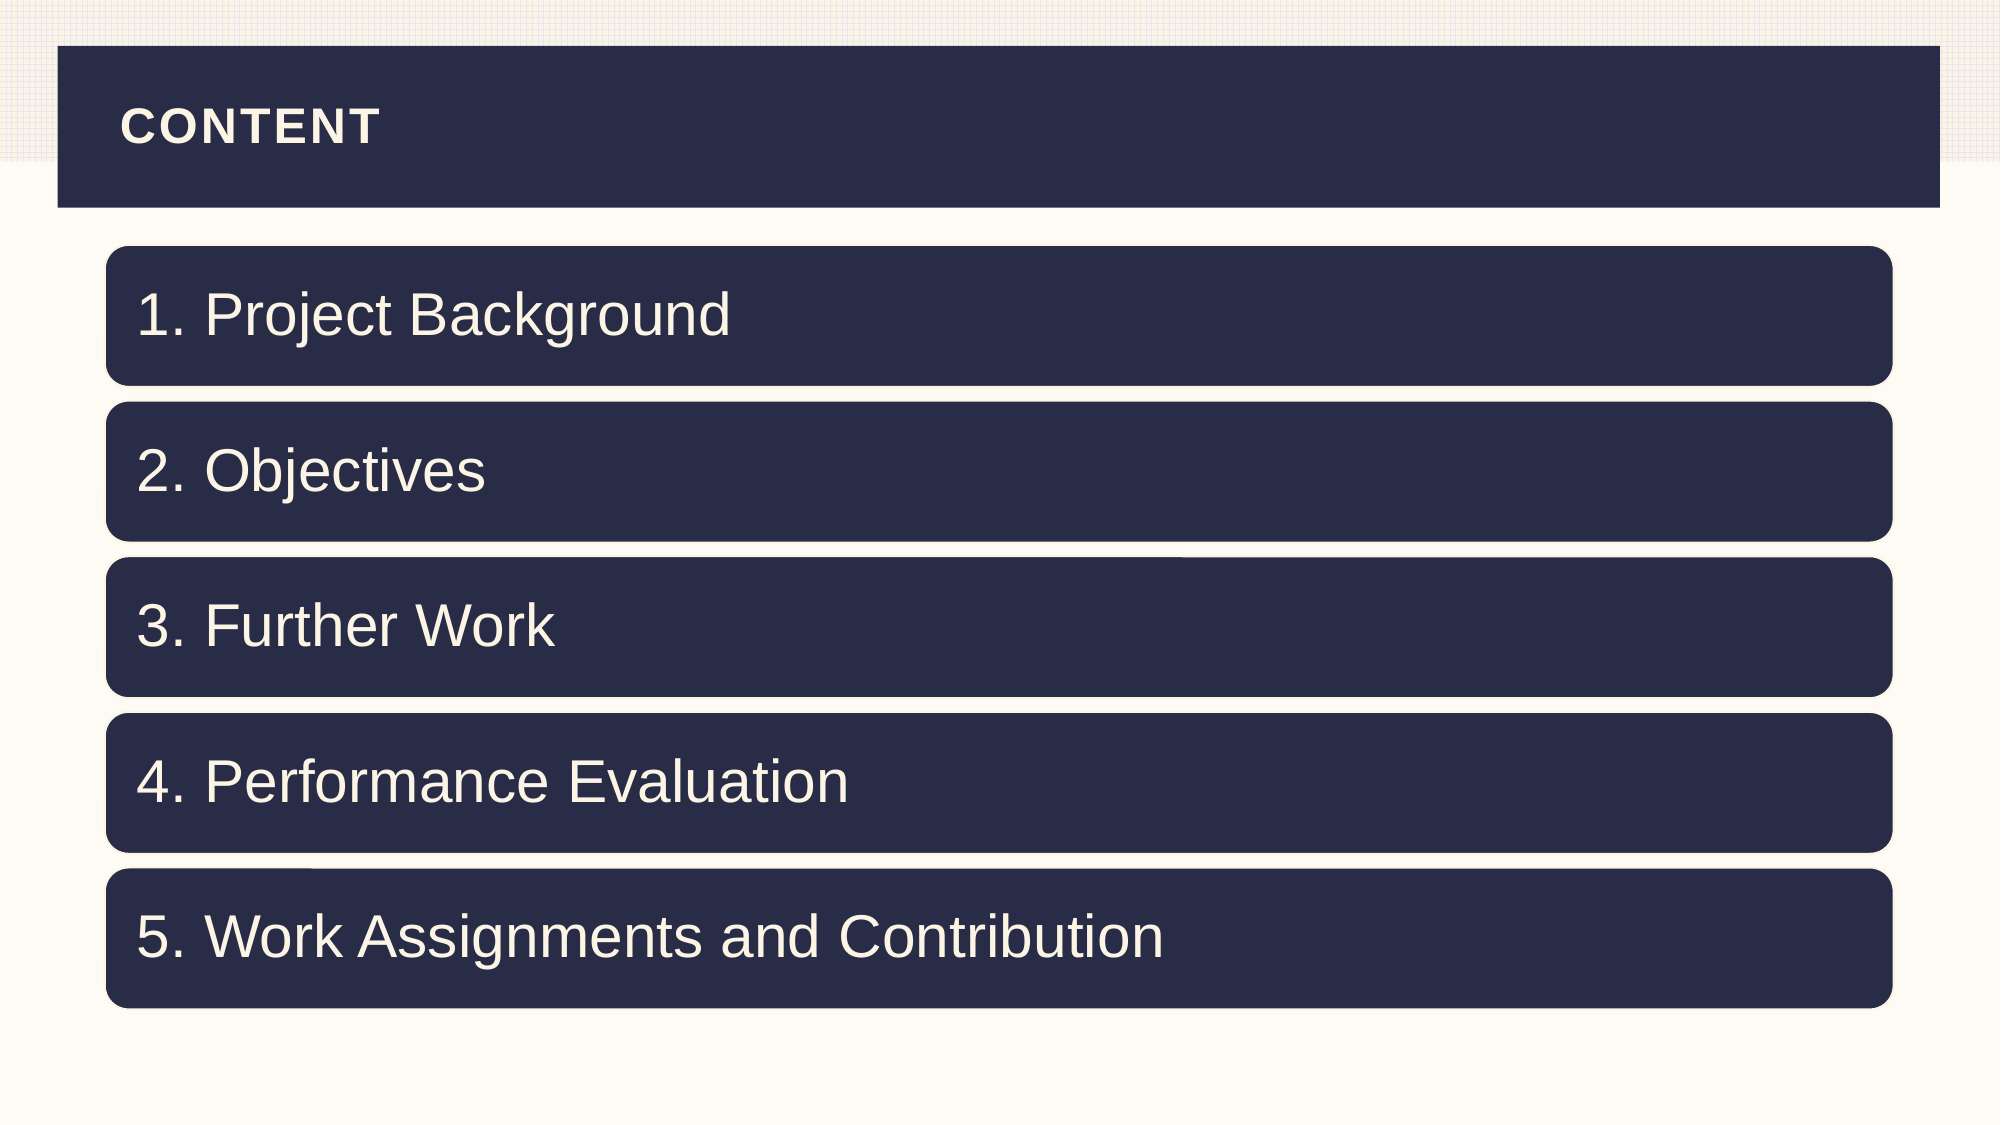

# CONTENT
1. Project Background
2. Objectives
3. Further Work
4. Performance Evaluation
5. Work Assignments and Contribution